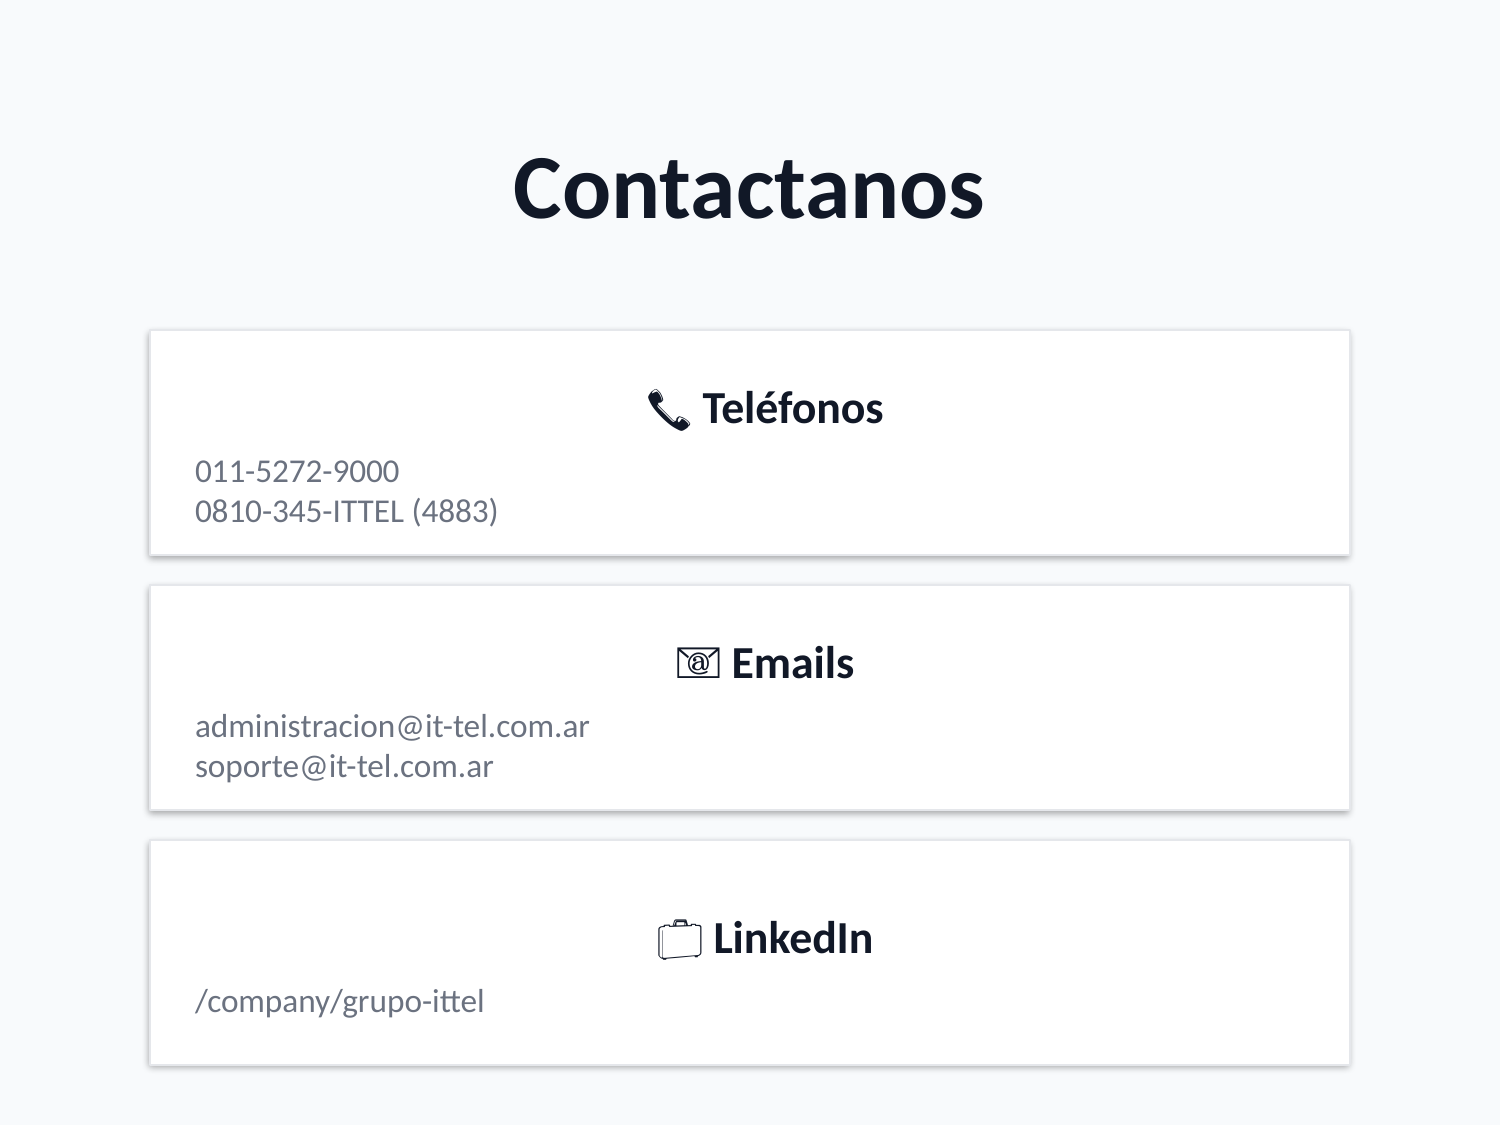

Contactanos
📞 Teléfonos
011-5272-9000
0810-345-ITTEL (4883)
📧 Emails
administracion@it-tel.com.ar
soporte@it-tel.com.ar
💼 LinkedIn
/company/grupo-ittel